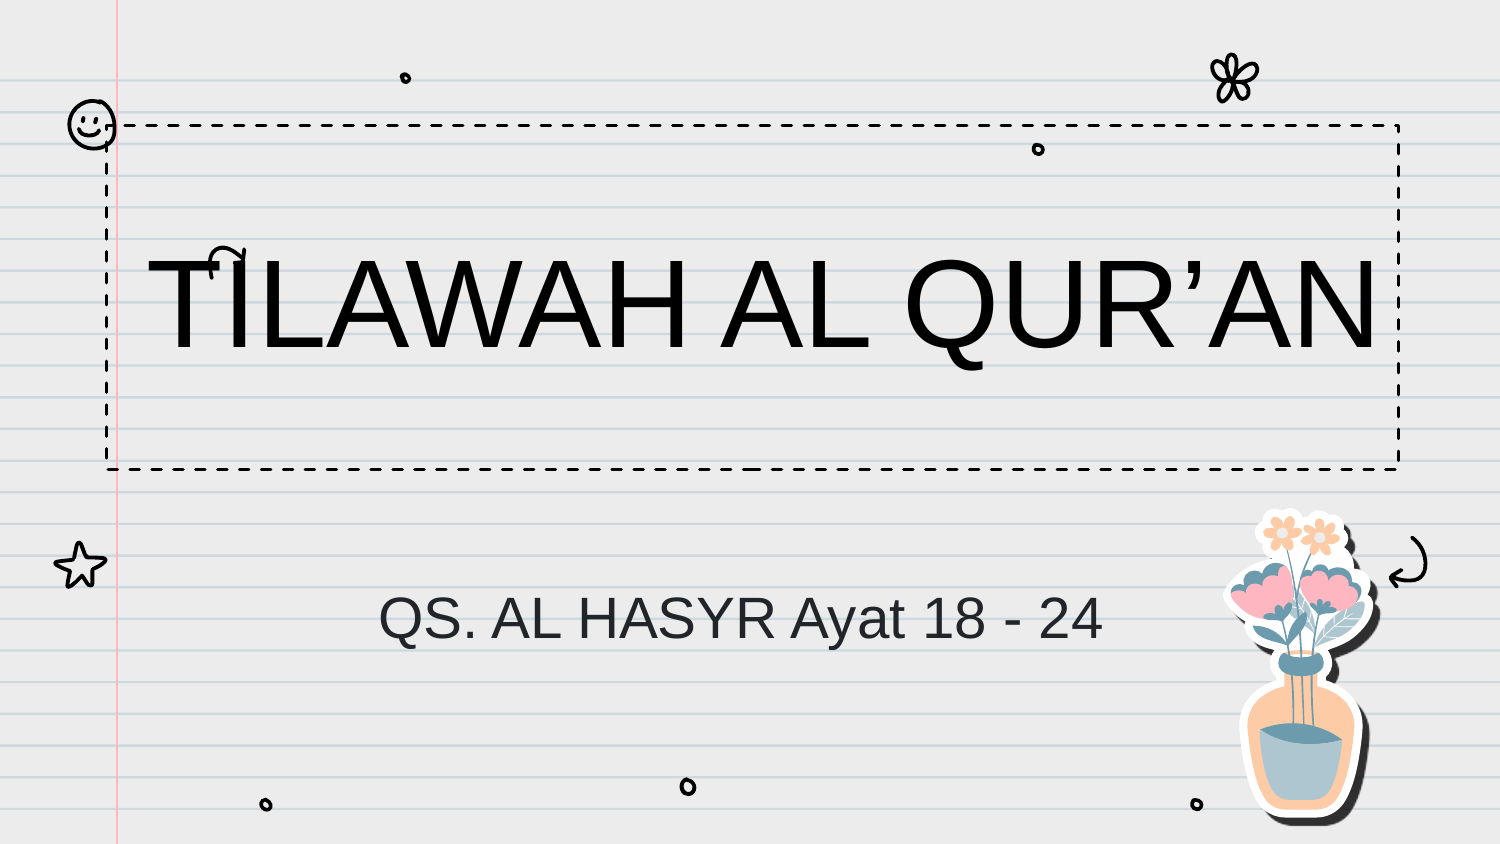

TILAWAH AL QUR’AN

# QS. AL HASYR Ayat 18 - 24